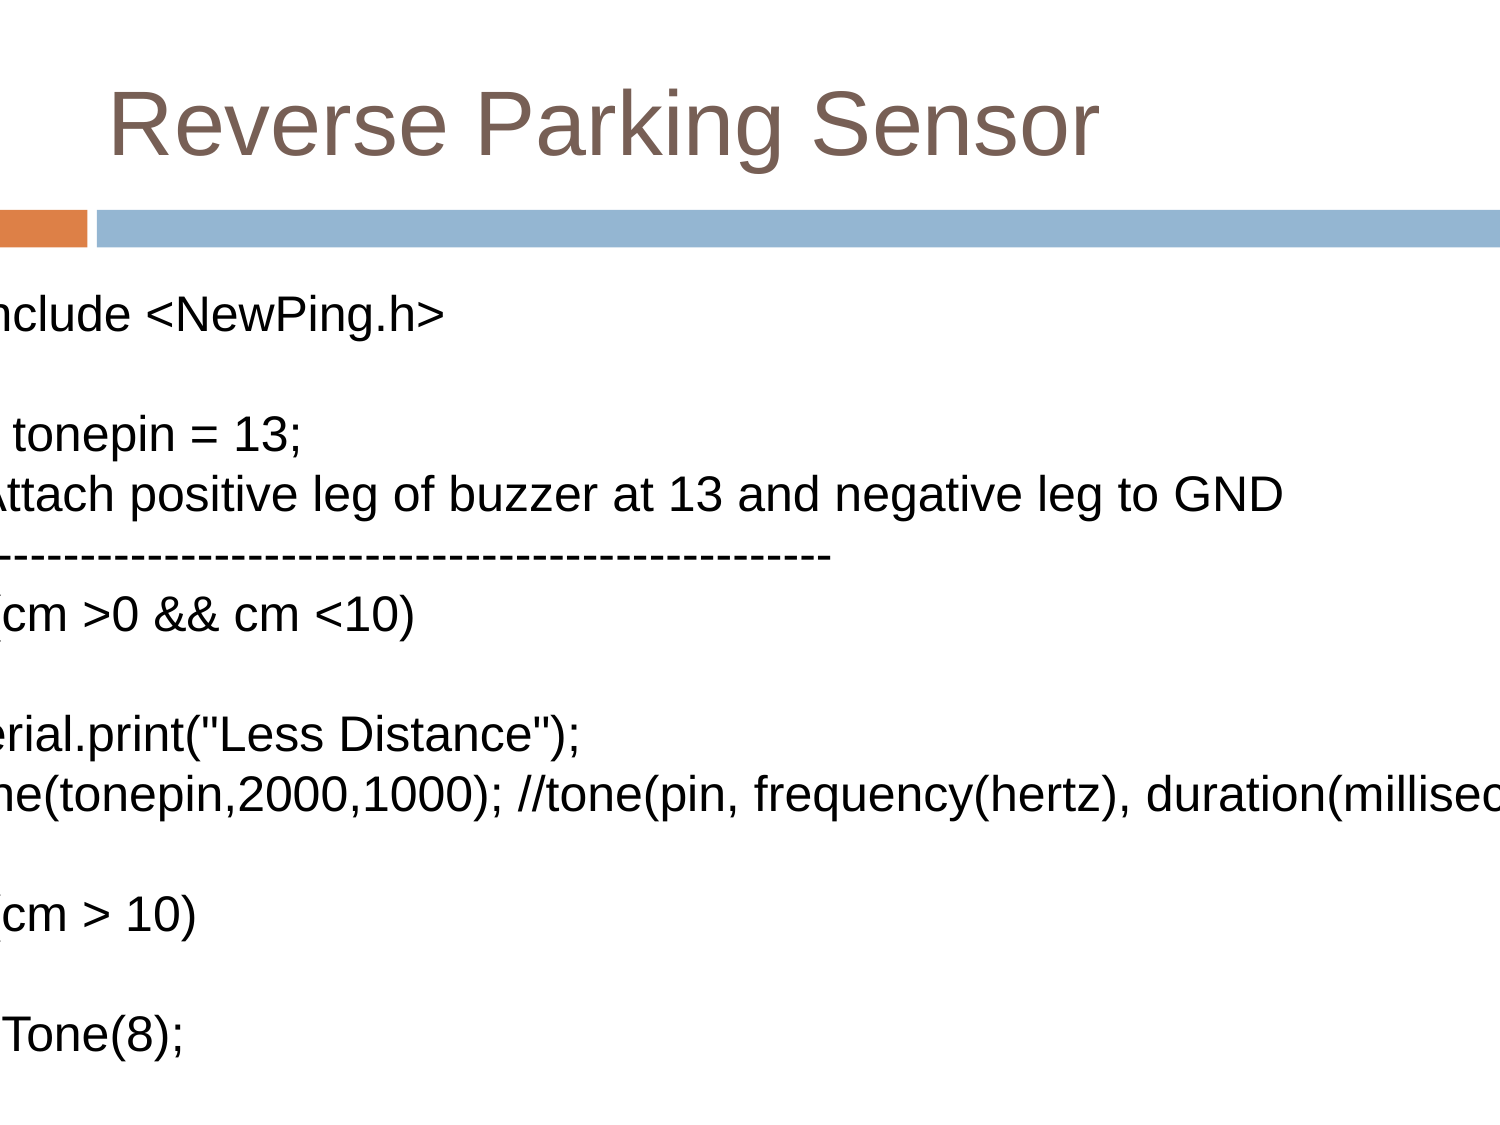

Reverse Parking Sensor
#include <NewPing.h>

int tonepin = 13;
//Attach positive leg of buzzer at 13 and negative leg to GND
-----------------------------------------------------
 if(cm >0 && cm <10)
{
Serial.print("Less Distance");
tone(tonepin,2000,1000); //tone(pin, frequency(hertz), duration(milliseconds))
}
if (cm > 10)
{
noTone(8);
}